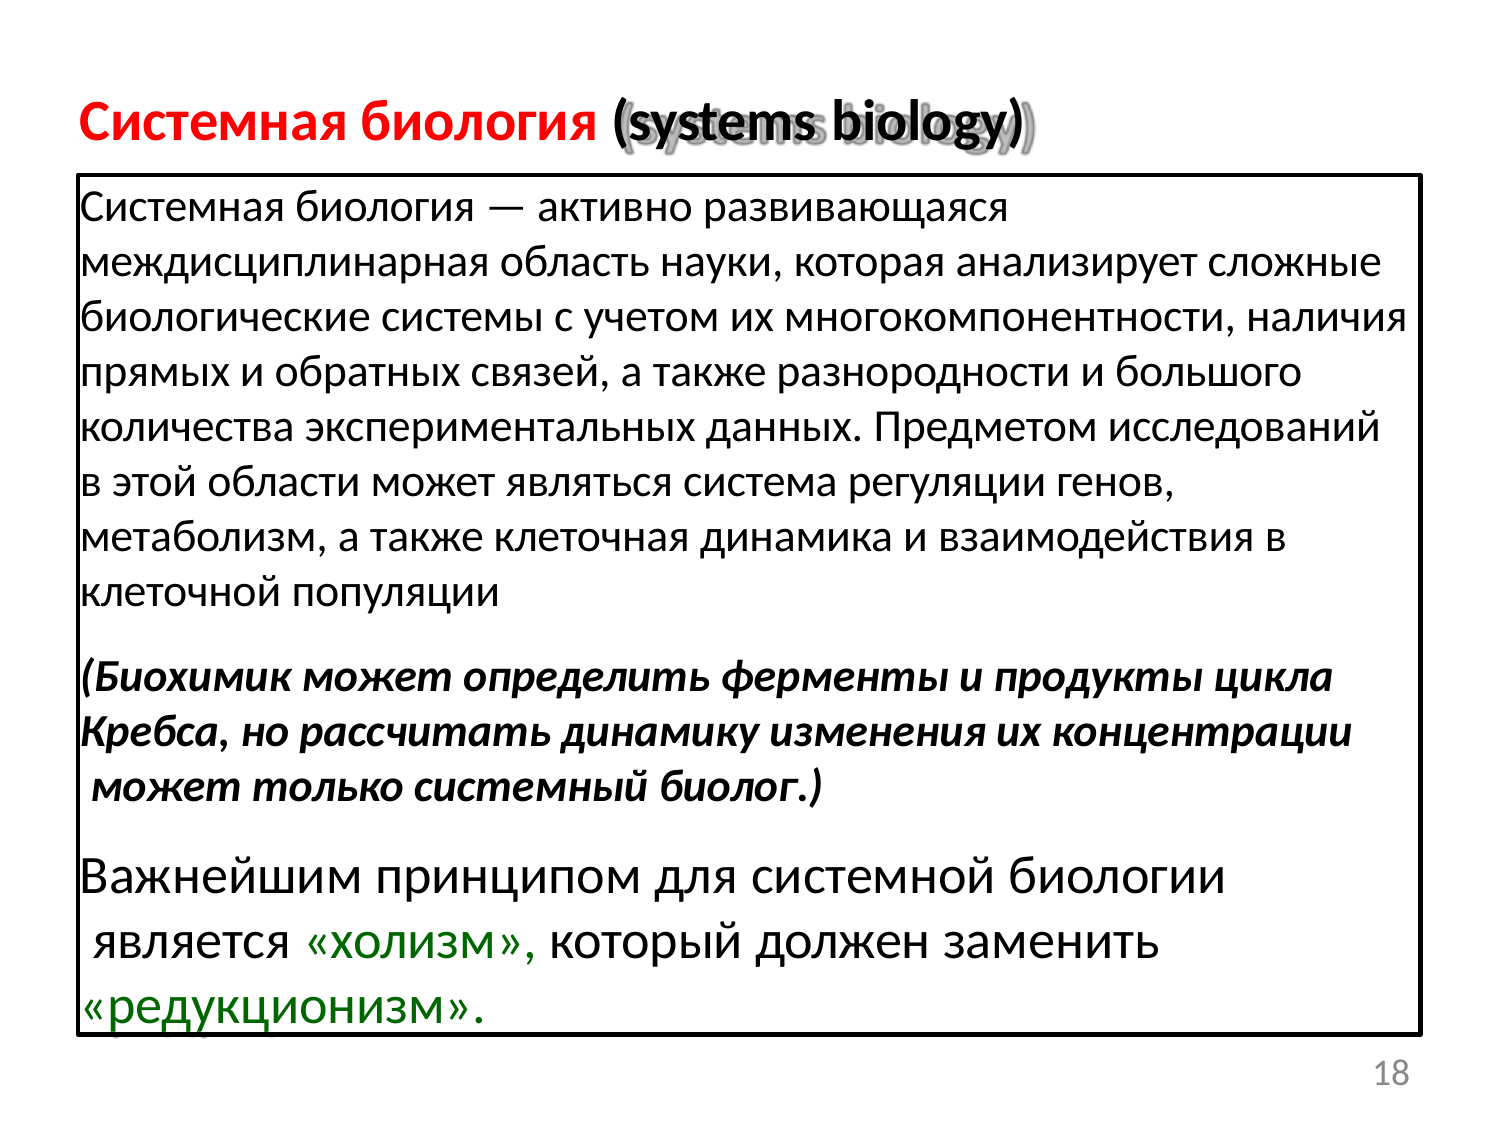

# Системная биология (systems biology)

Системная биология — активно развивающаяся  междисциплинарная область науки, которая анализирует сложные  биологические системы с учетом их многокомпонентности, наличия  прямых и обратных связей, а также разнородности и большого  количества экспериментальных данных. Предметом исследований  в этой области может являться система регуляции генов,  метаболизм, а также клеточная динамика и взаимодействия в  клеточной популяции
(Биохимик может определить ферменты и продукты цикла  Кребса, но рассчитать динамику изменения их концентрации  может только системный биолог.)
Важнейшим принципом для системной биологии  является «холизм», который должен заменить
«редукционизм».

18